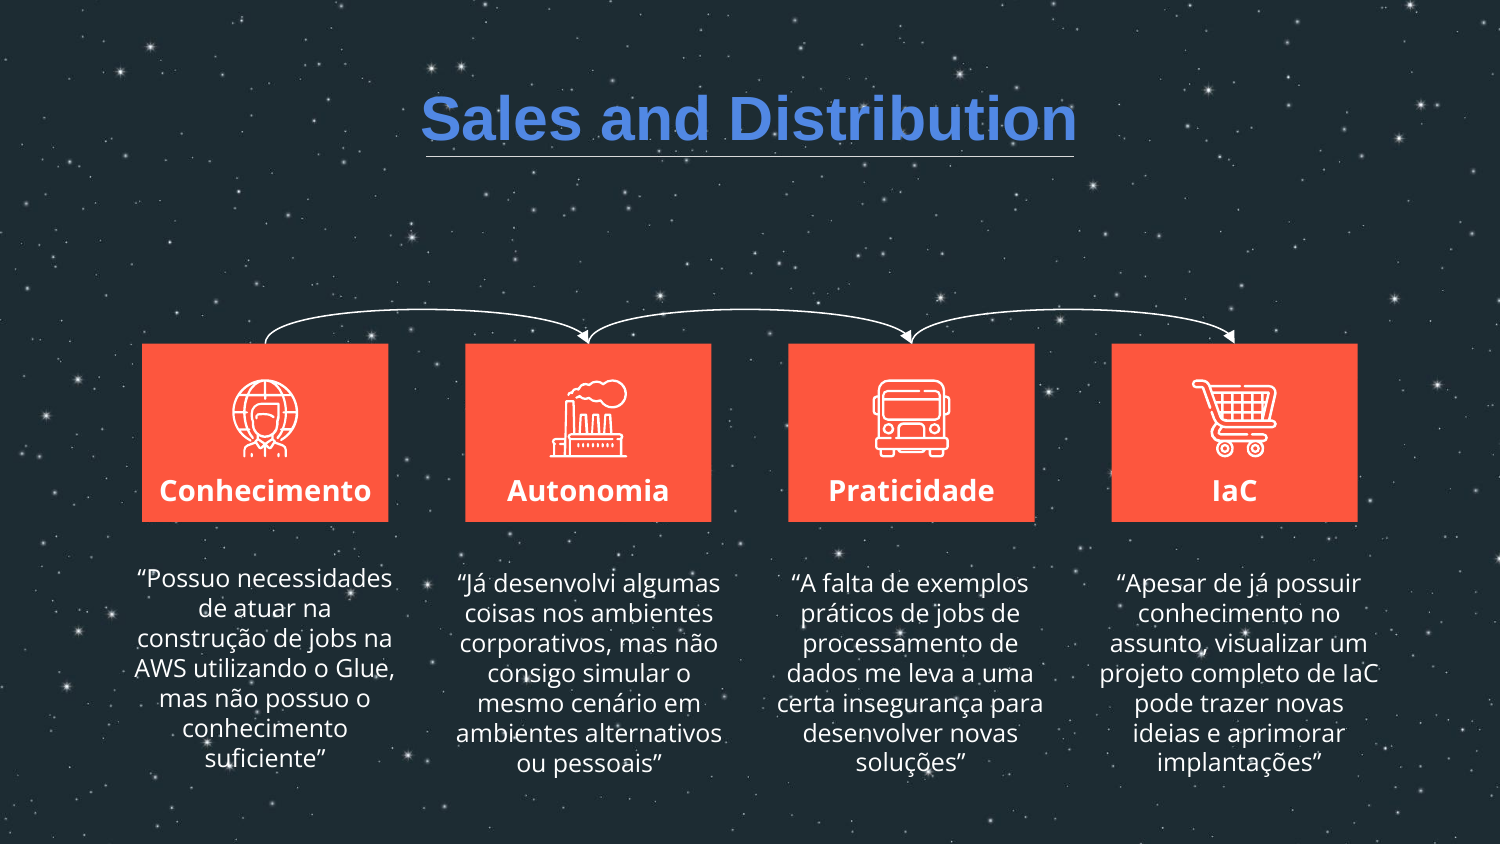

# Sales and Distribution
Conhecimento
Autonomia
Praticidade
IaC

“Possuo necessidades de atuar na construção de jobs na AWS utilizando o Glue, mas não possuo o conhecimento suficiente”
“Já desenvolvi algumas coisas nos ambientes corporativos, mas não consigo simular o mesmo cenário em ambientes alternativos ou pessoais”
“A falta de exemplos práticos de jobs de processamento de dados me leva a uma certa insegurança para desenvolver novas soluções”
“Apesar de já possuir conhecimento no assunto, visualizar um projeto completo de IaC pode trazer novas ideias e aprimorar implantações”